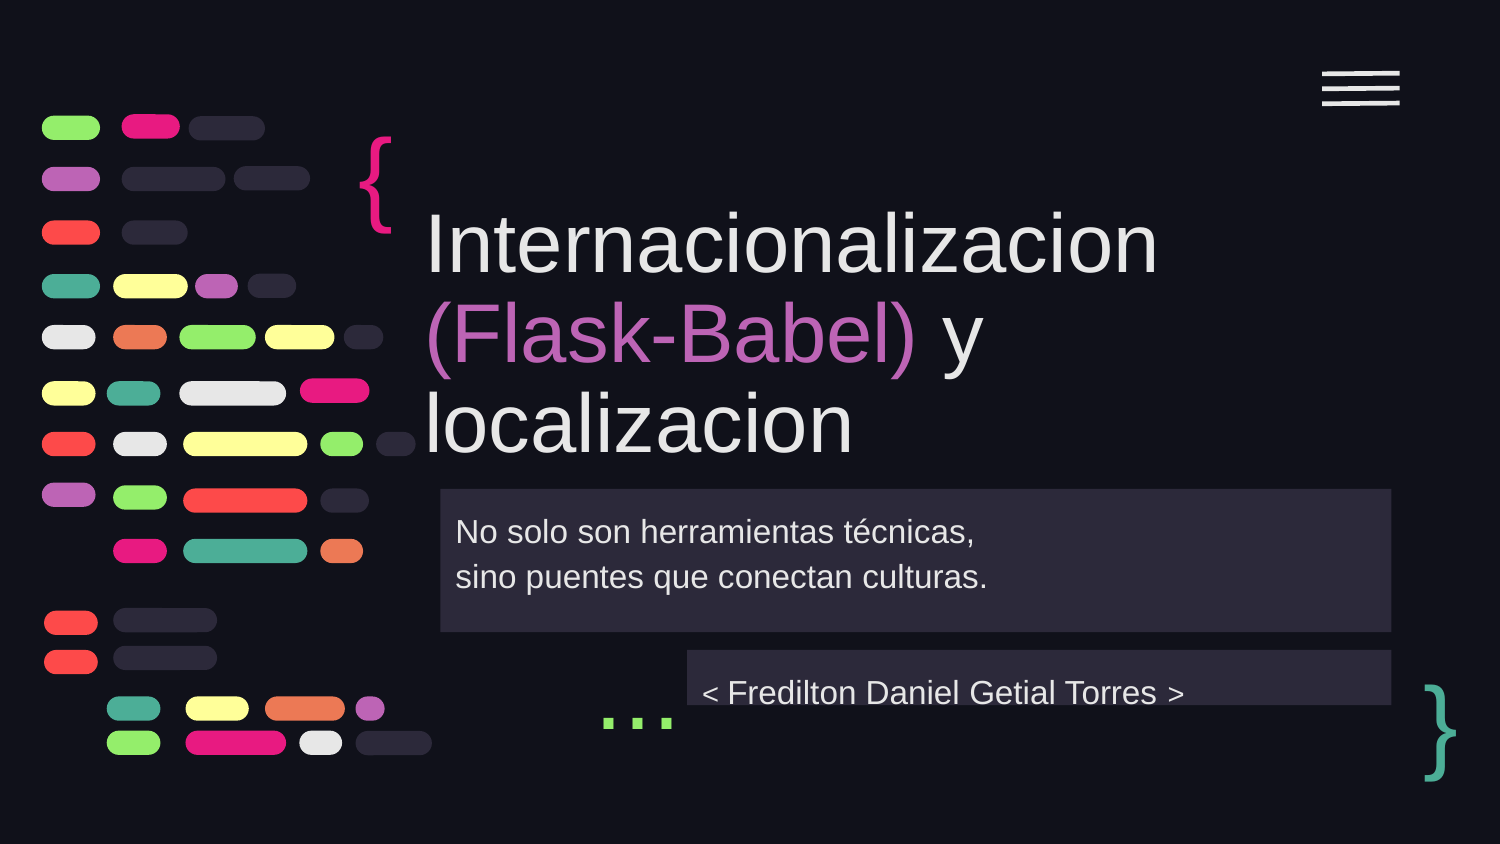

{

# Internacionalizacion (Flask-Babel) y localizacion
No solo son herramientas técnicas,
sino puentes que conectan culturas.
< Fredilton Daniel Getial Torres >
}
...